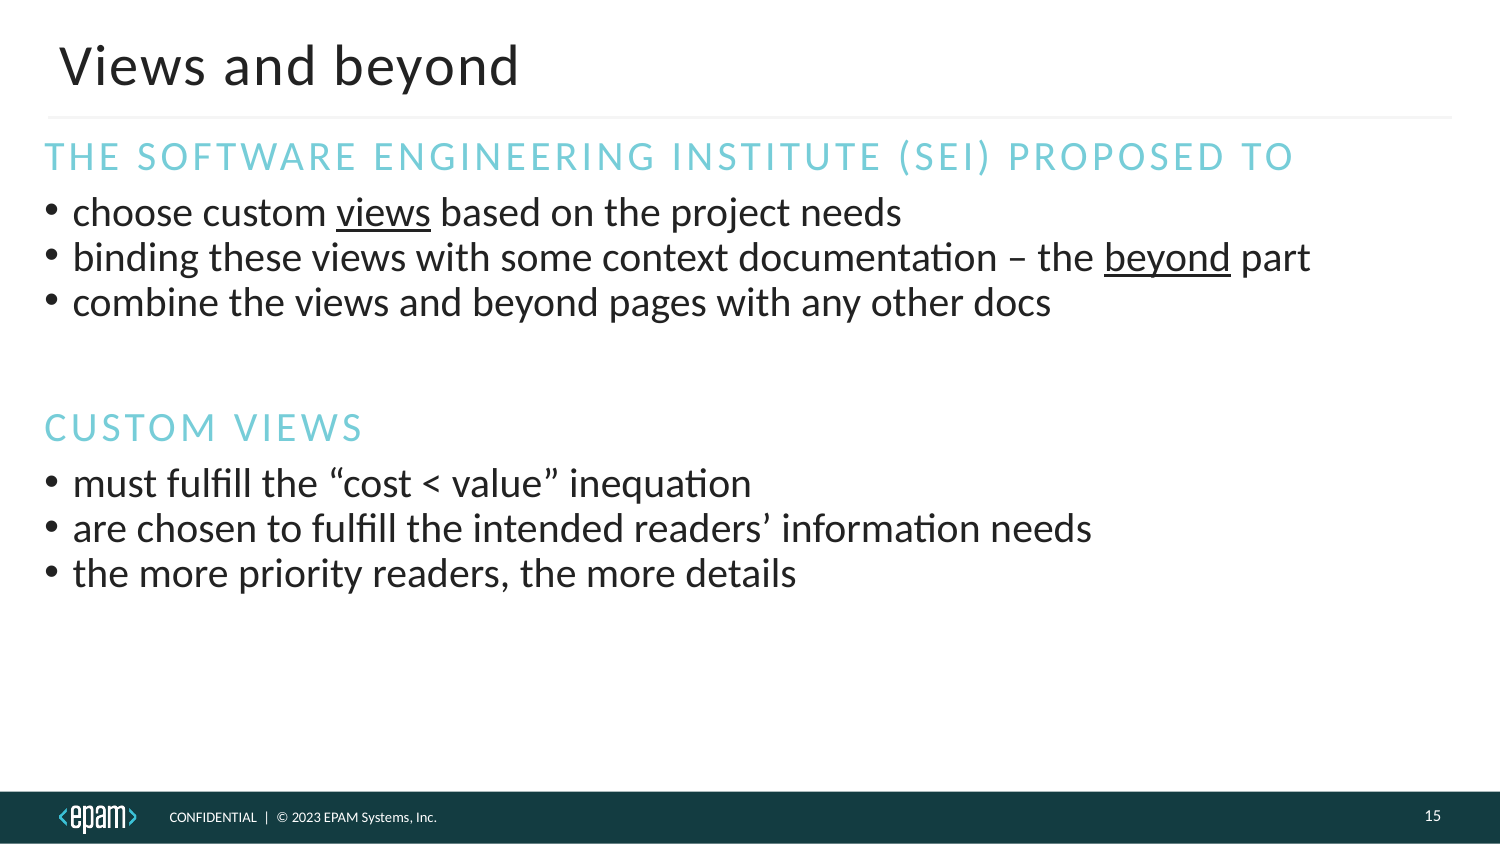

# Views and beyond
the software engineering institute (SEI) proposed to
choose custom views based on the project needs
binding these views with some context documentation – the beyond part
combine the views and beyond pages with any other docs
custom views
must fulfill the “cost < value” inequation
are chosen to fulfill the intended readers’ information needs
the more priority readers, the more details
15